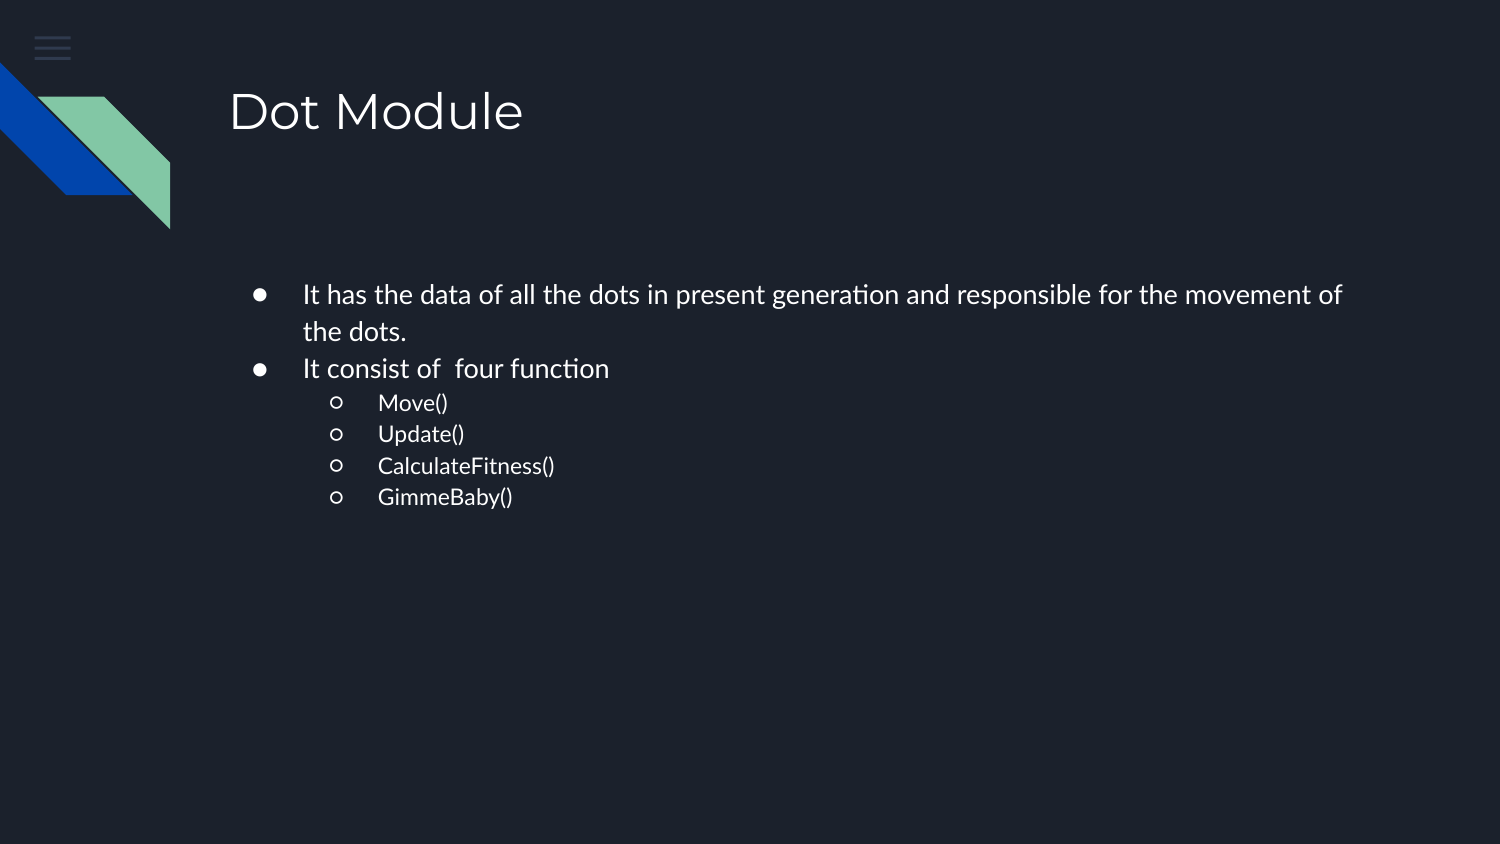

# Dot Module
It has the data of all the dots in present generation and responsible for the movement of the dots.
It consist of  four function
Move()
Update()
CalculateFitness()
GimmeBaby()